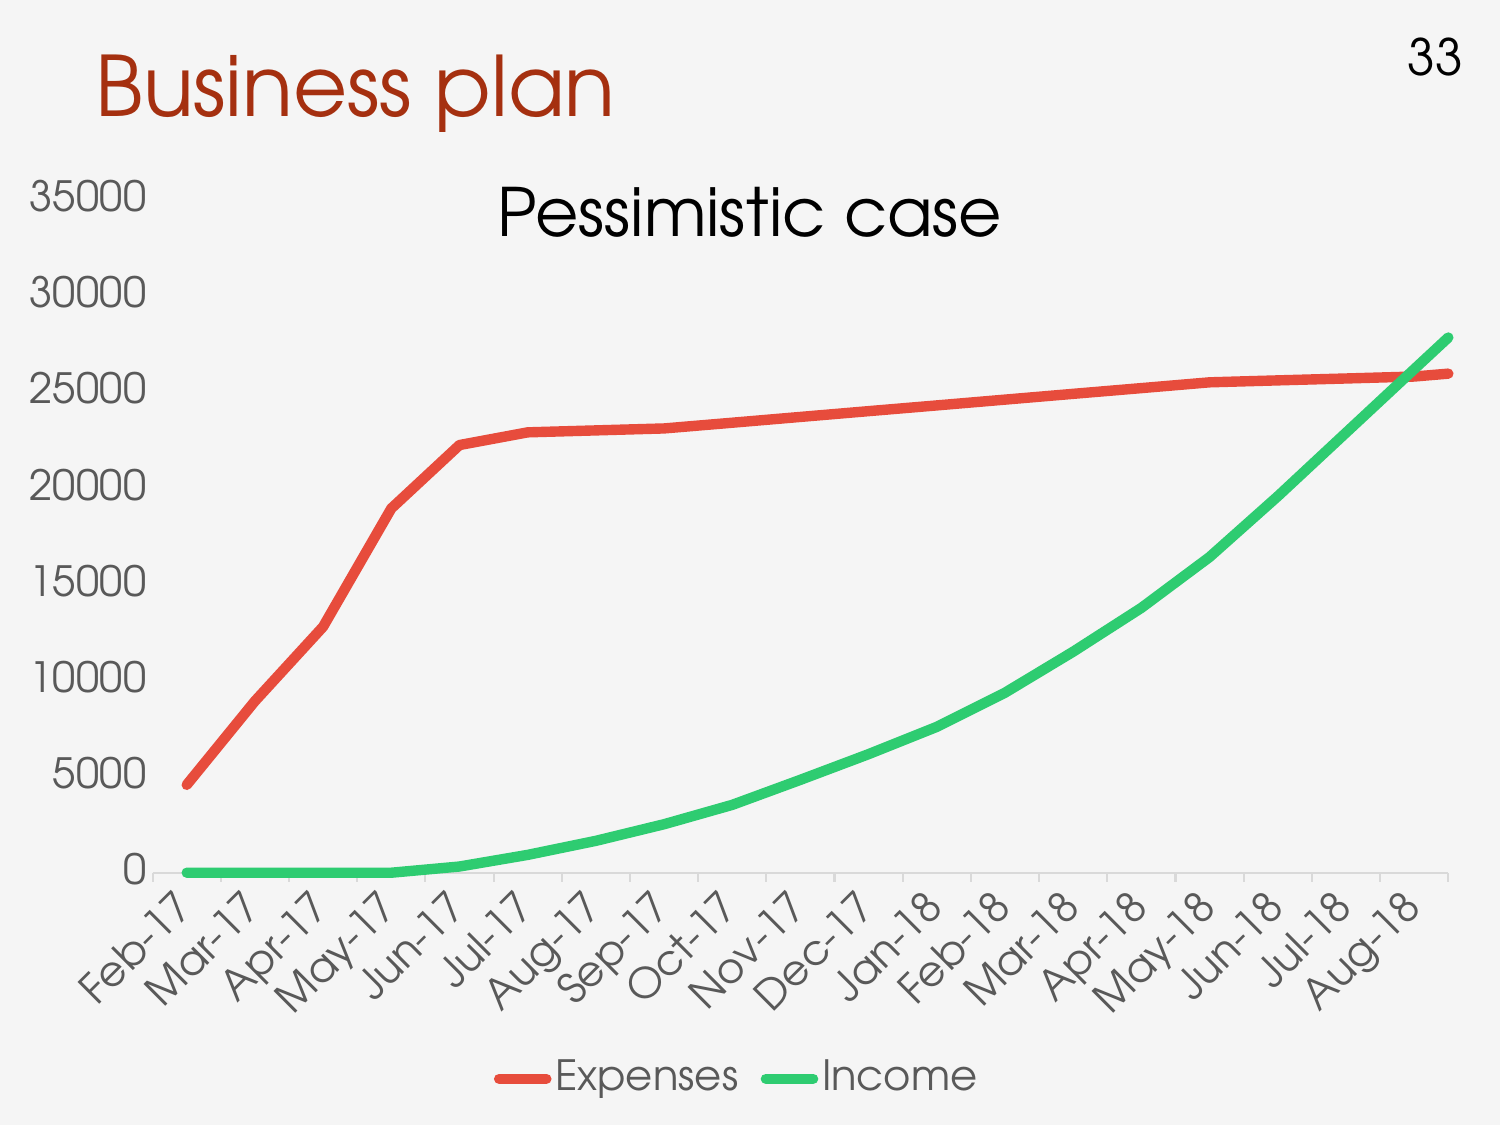

Business plan
33

### Chart

| Category | Expenses | Income |
|---|---|---|
| 42767 | 4569.33 | 0.0 |
| 42795 | 8923.98 | 0.0 |
| 42826 | 12793.42 | 0.0 |
| 42856 | 18942.75 | 0.0 |
| 42887 | 22240.08 | 321.595041322314 |
| 42917 | 22903.08 | 926.4644628099174 |
| 42948 | 23003.08 | 1657.4033057851243 |
| 42979 | 23103.08 | 2521.0181818181823 |
| 43009 | 23403.08 | 3526.6000000000004 |
| 43040 | 23703.08 | 4828.29917355372 |
| 43070 | 24003.08 | 6165.345454545455 |
| 43101 | 24303.08 | 7582.955371900827 |
| 43132 | 24603.08 | 9358.953719008265 |
| 43160 | 24903.08 | 11492.761983471075 |
| 43191 | 25203.08 | 13773.905785123967 |
| 43221 | 25503.08 | 16420.044628099175 |
| 43252 | 25603.08 | 19579.38181818182 |
| 43282 | 25703.08 | 22881.55371900827 |
| 43313 | 25803.08 | 26183.725619834717 |
| 43344 | 26103.08 | 29485.897520661165 |
Pessimistic case